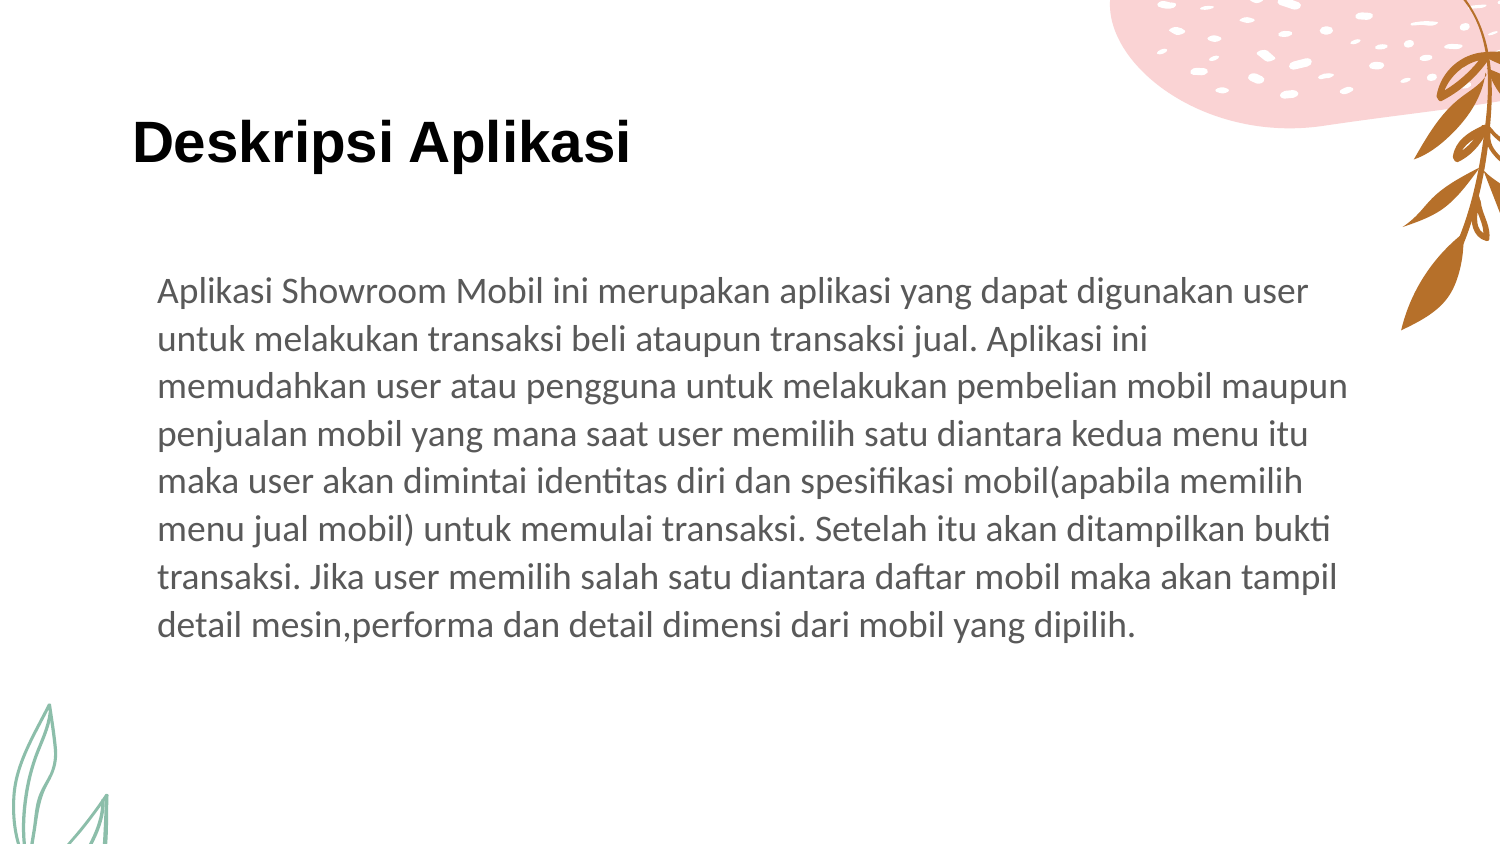

# Deskripsi Aplikasi
Aplikasi Showroom Mobil ini merupakan aplikasi yang dapat digunakan user untuk melakukan transaksi beli ataupun transaksi jual. Aplikasi ini memudahkan user atau pengguna untuk melakukan pembelian mobil maupun penjualan mobil yang mana saat user memilih satu diantara kedua menu itu maka user akan dimintai identitas diri dan spesifikasi mobil(apabila memilih menu jual mobil) untuk memulai transaksi. Setelah itu akan ditampilkan bukti transaksi. Jika user memilih salah satu diantara daftar mobil maka akan tampil detail mesin,performa dan detail dimensi dari mobil yang dipilih.